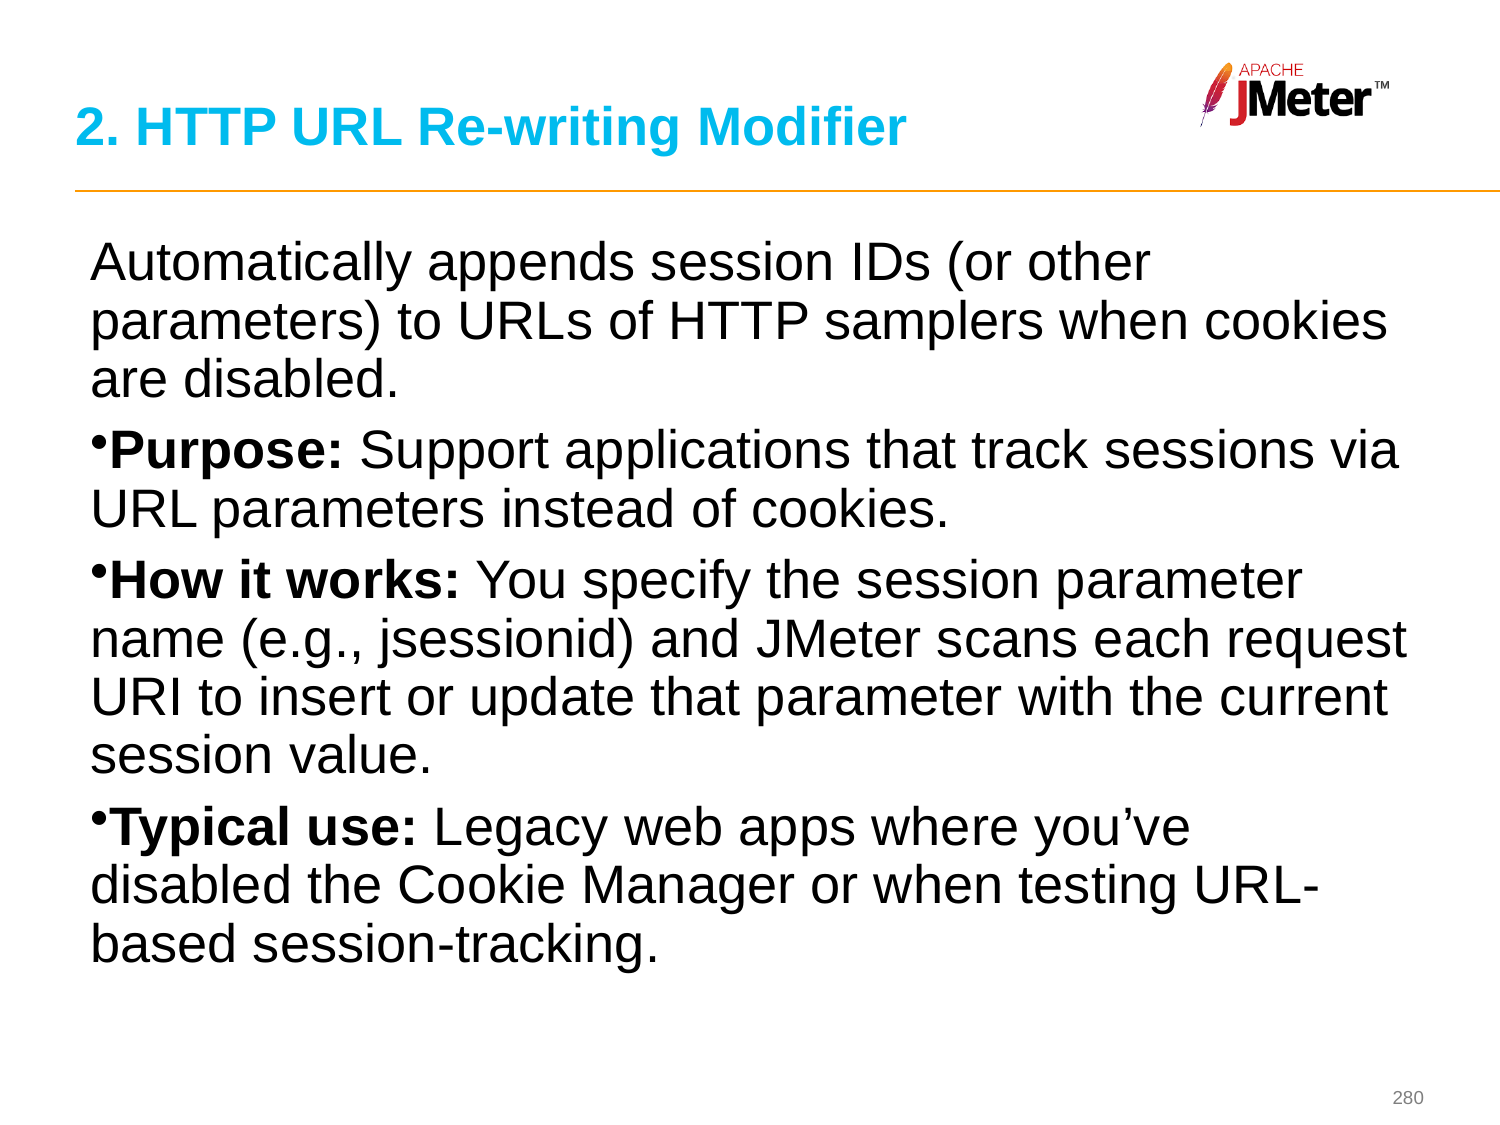

# 2. HTTP URL Re-writing Modifier
Automatically appends session IDs (or other parameters) to URLs of HTTP samplers when cookies are disabled.
Purpose: Support applications that track sessions via URL parameters instead of cookies.
How it works: You specify the session parameter name (e.g., jsessionid) and JMeter scans each request URI to insert or update that parameter with the current session value.
Typical use: Legacy web apps where you’ve disabled the Cookie Manager or when testing URL-based session-tracking.